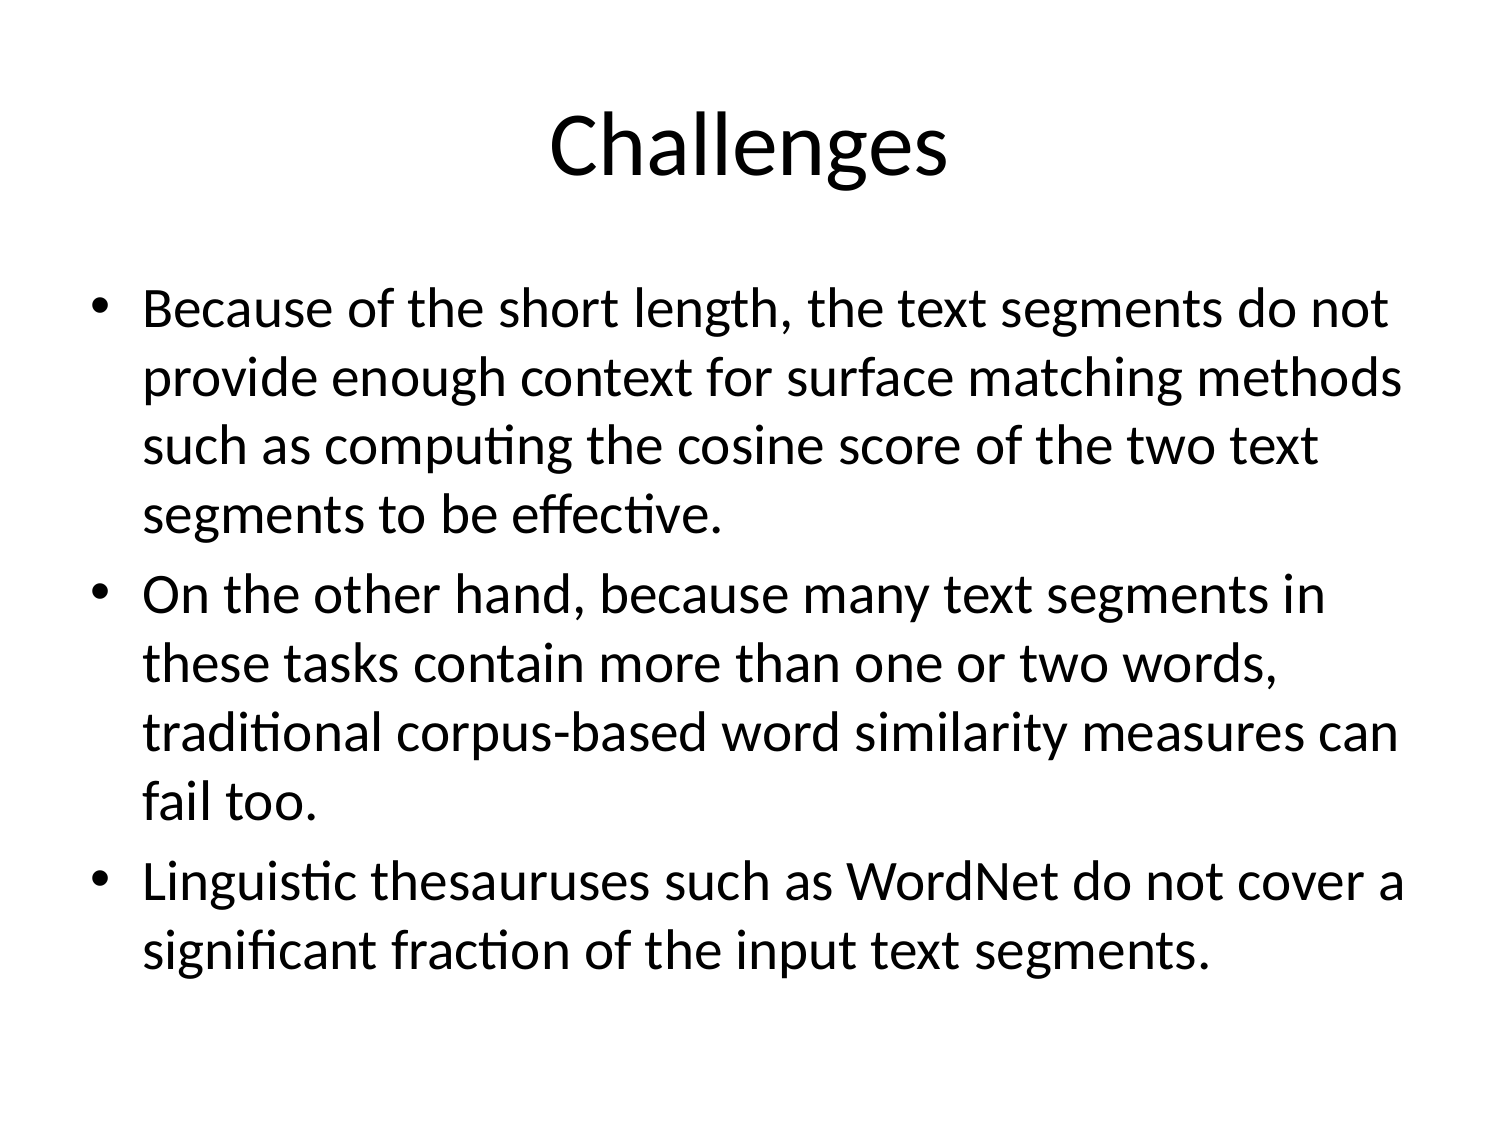

# Challenges
Because of the short length, the text segments do not provide enough context for surface matching methods such as computing the cosine score of the two text segments to be effective.
On the other hand, because many text segments in these tasks contain more than one or two words, traditional corpus-based word similarity measures can fail too.
Linguistic thesauruses such as WordNet do not cover a signiﬁcant fraction of the input text segments.